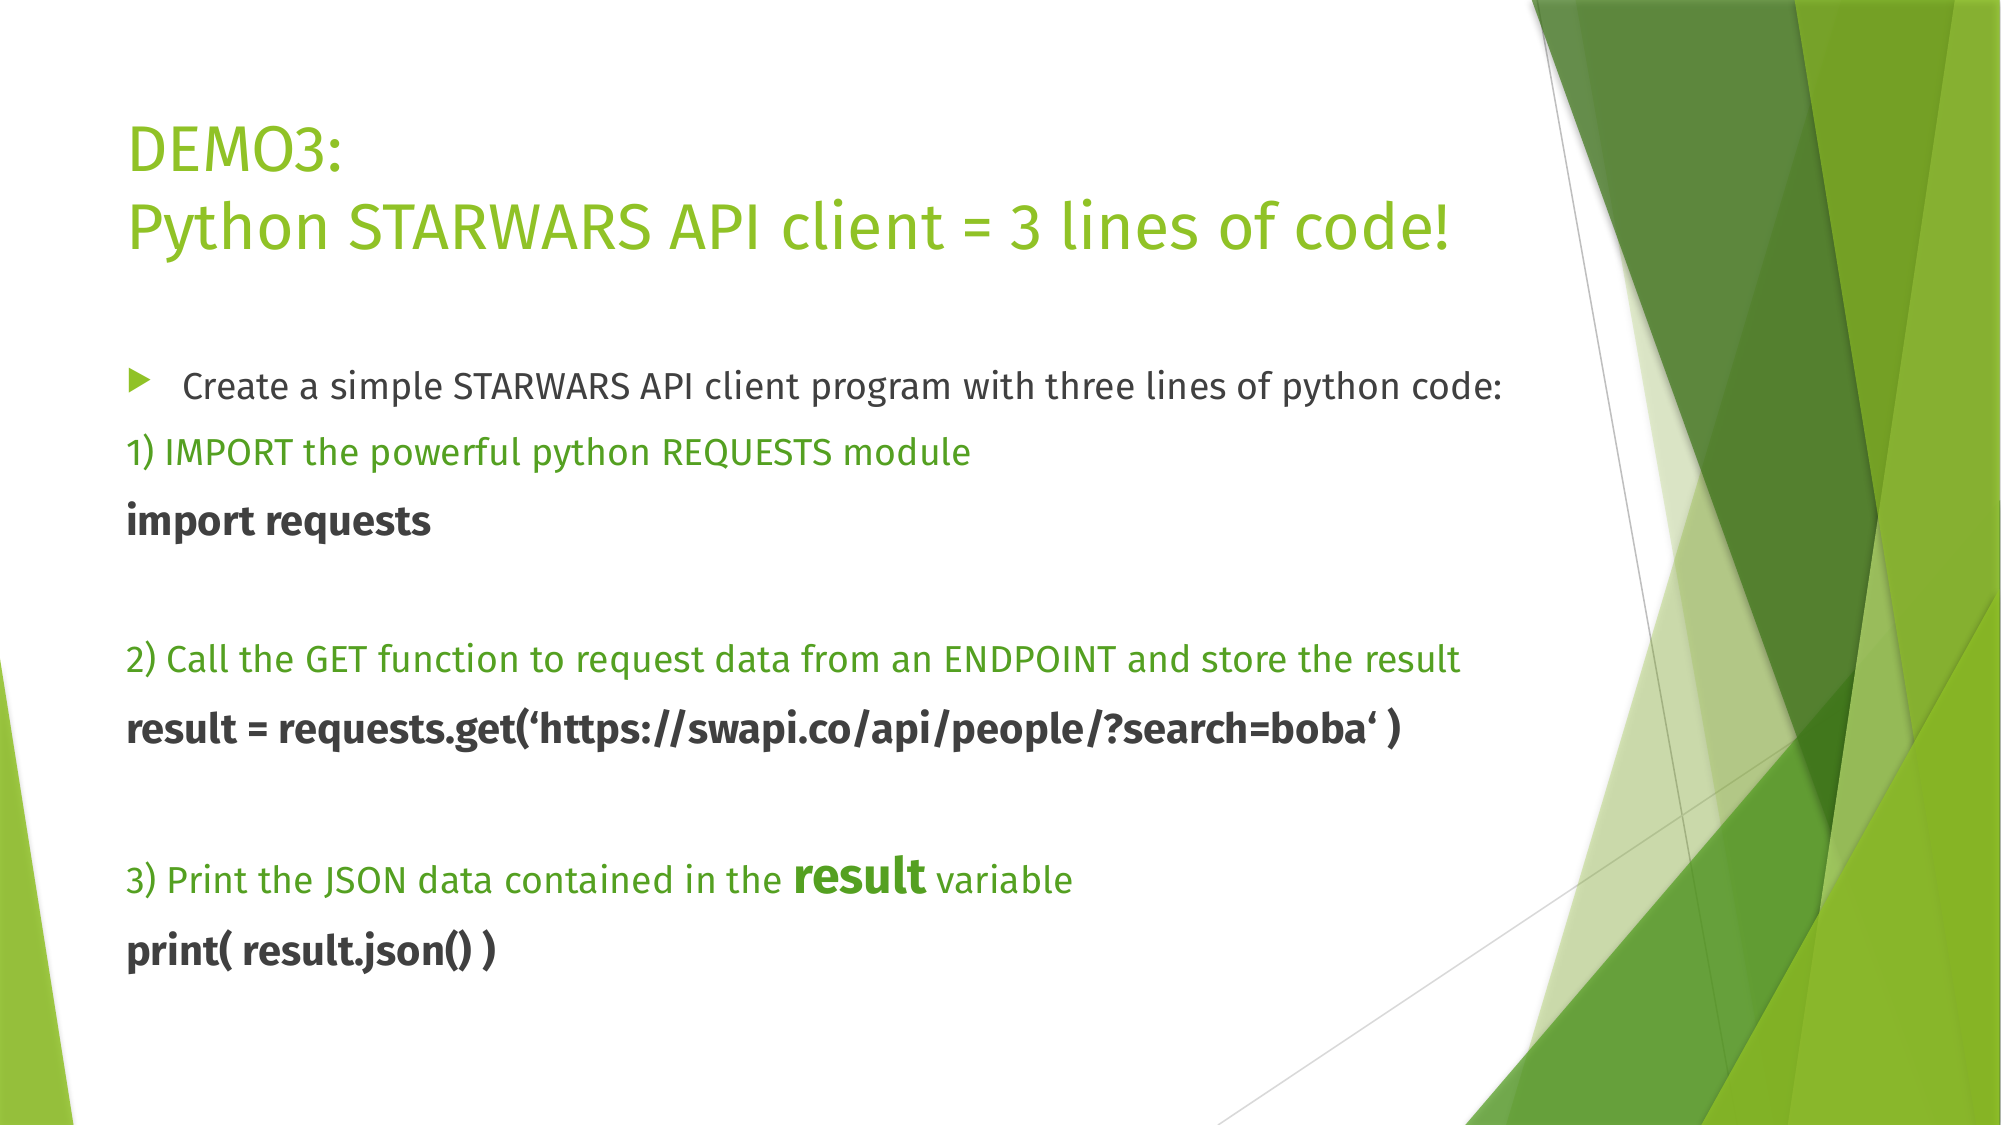

# DEMO3: Python STARWARS API client = 3 lines of code!
Create a simple STARWARS API client program with three lines of python code:
1) IMPORT the powerful python REQUESTS module
import requests

2) Call the GET function to request data from an ENDPOINT and store the result
result = requests.get(‘https://swapi.co/api/people/?search=boba‘ )

3) Print the JSON data contained in the result variable
print( result.json() )